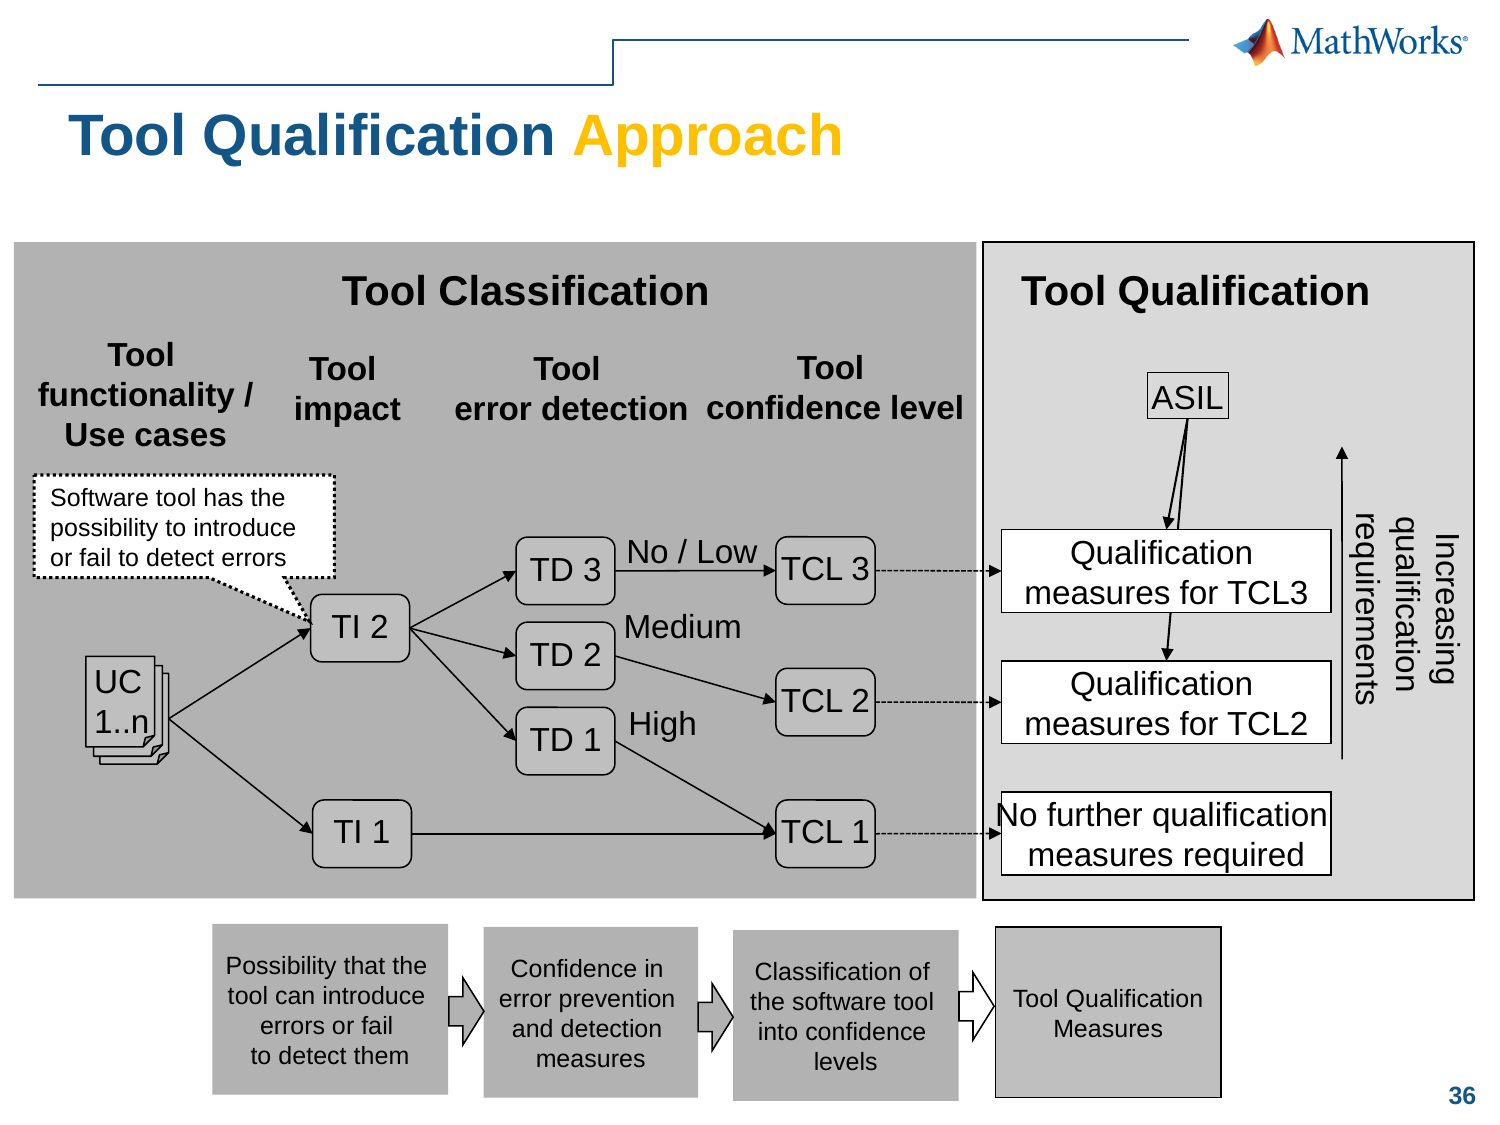

# Tool Qualification Approach

Tool Classification
Tool Qualification
Tool
functionality /
Use cases
Tool
confidence level
Tool
impact
Tool
error detection
ASIL
Software tool has the possibility to introduce
or fail to detect errors
No / Low
Qualification
measures for TCL3
TCL 3
TD 3
Increasing
qualification
requirements
TI 2
Medium
TD 2
UC
1..n

Qualification
measures for TCL2
TCL 2
High
TD 1
No further qualification
measures required
TI 1
TCL 1
Possibility that the
tool can introduce
errors or fail
to detect them
Confidence in
error prevention
and detection
measures
Tool Qualification
Measures
Classification of
the software tool
into confidence
levels